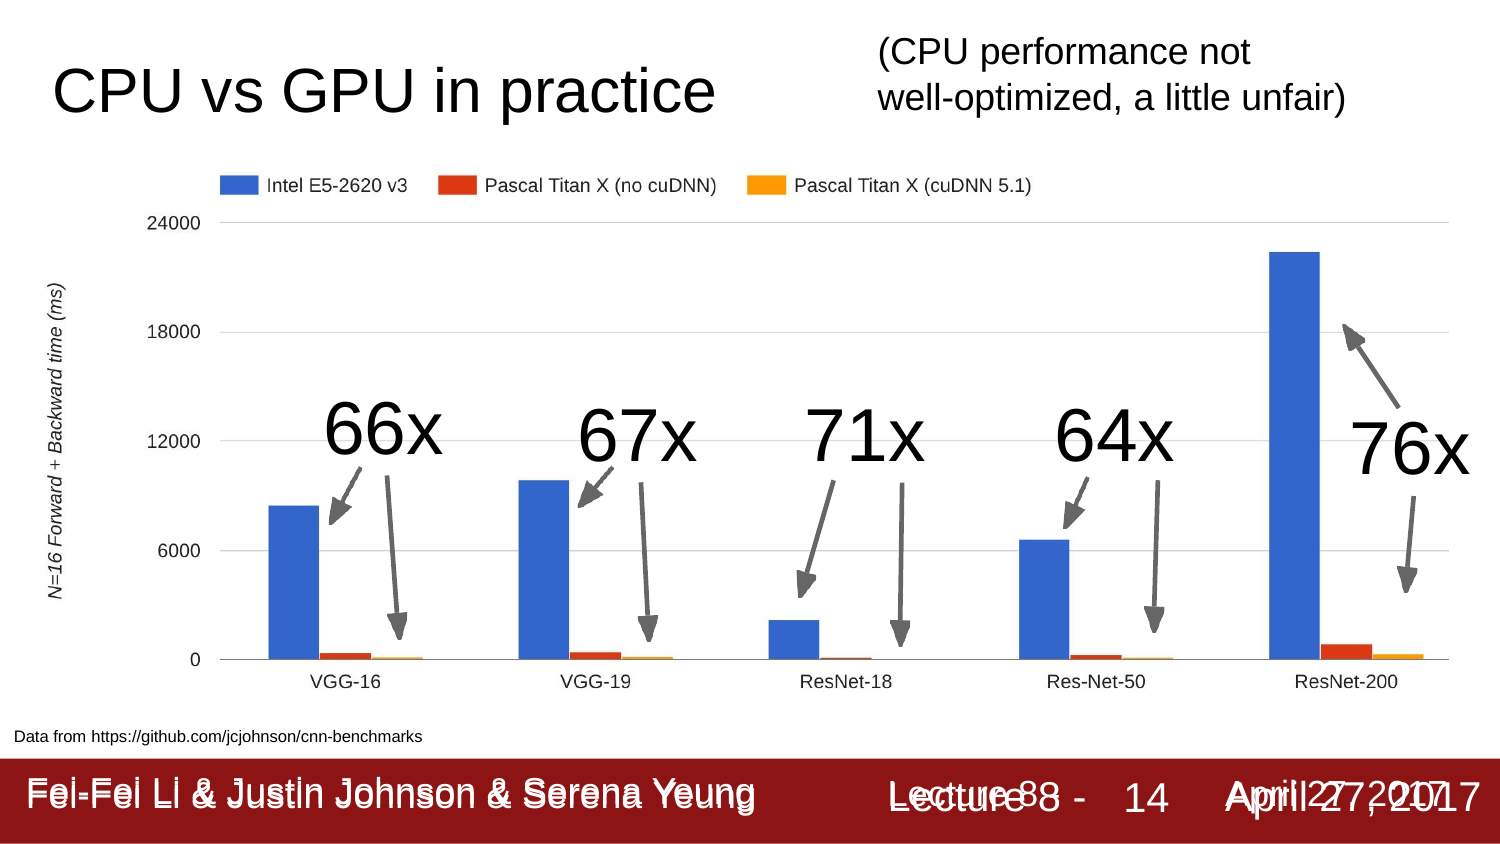

(CPU performance not
well-optimized, a little unfair)
# CPU vs GPU in practice

66x
67x	71x	64x
76x

Data from https://github.com/jcjohnson/cnn-benchmarks
Lecture 8 -
April 27, 2017
Fei-Fei Li & Justin Johnson & Serena Yeung
14
Fei-Fei Li & Justin Johnson & Serena Yeung	Lecture 8 -	April 27, 2017